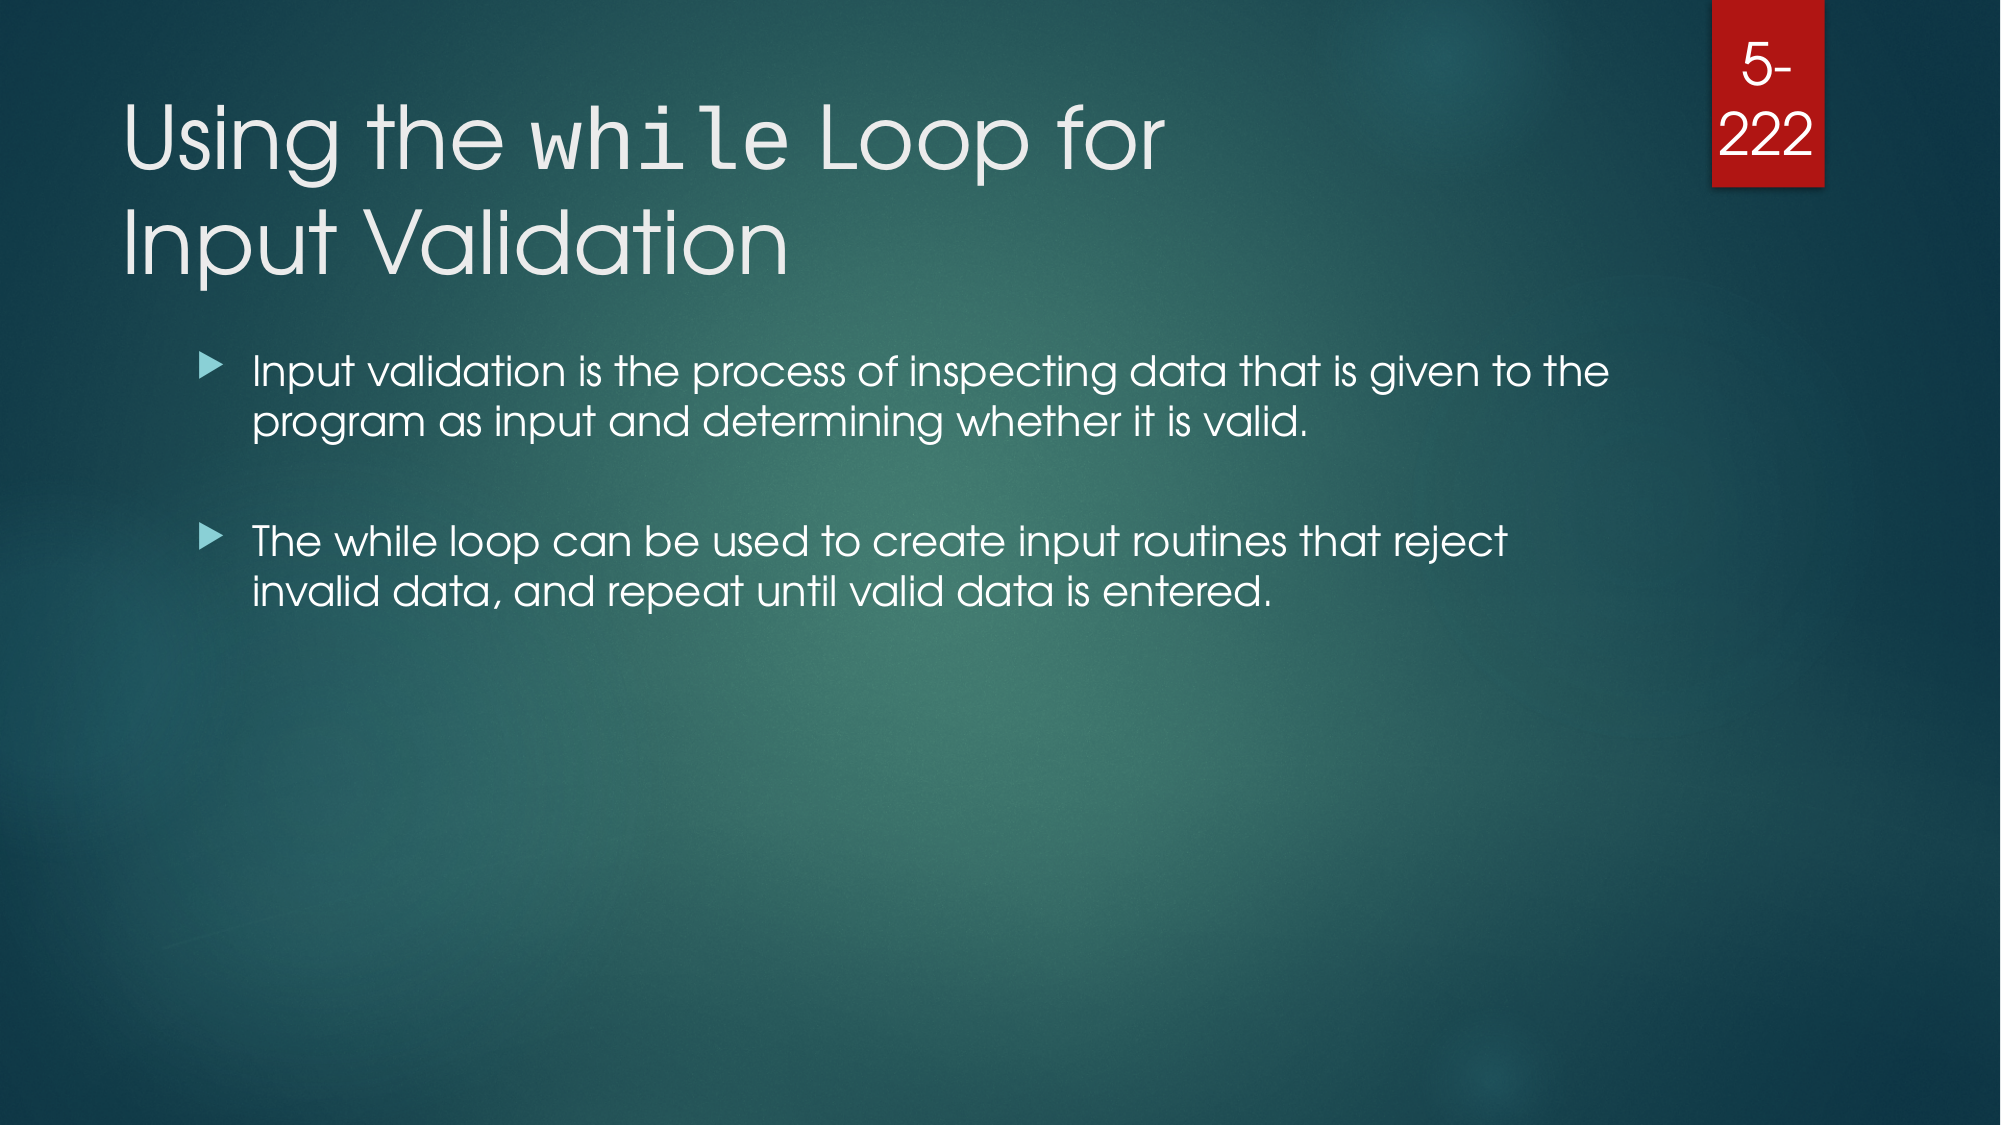

# Using the while Loop for                 Input Validation
5-222
Input validation is the process of inspecting data that is given to the program as input and determining whether it is valid.
The while loop can be used to create input routines that reject invalid data, and repeat until valid data is entered.